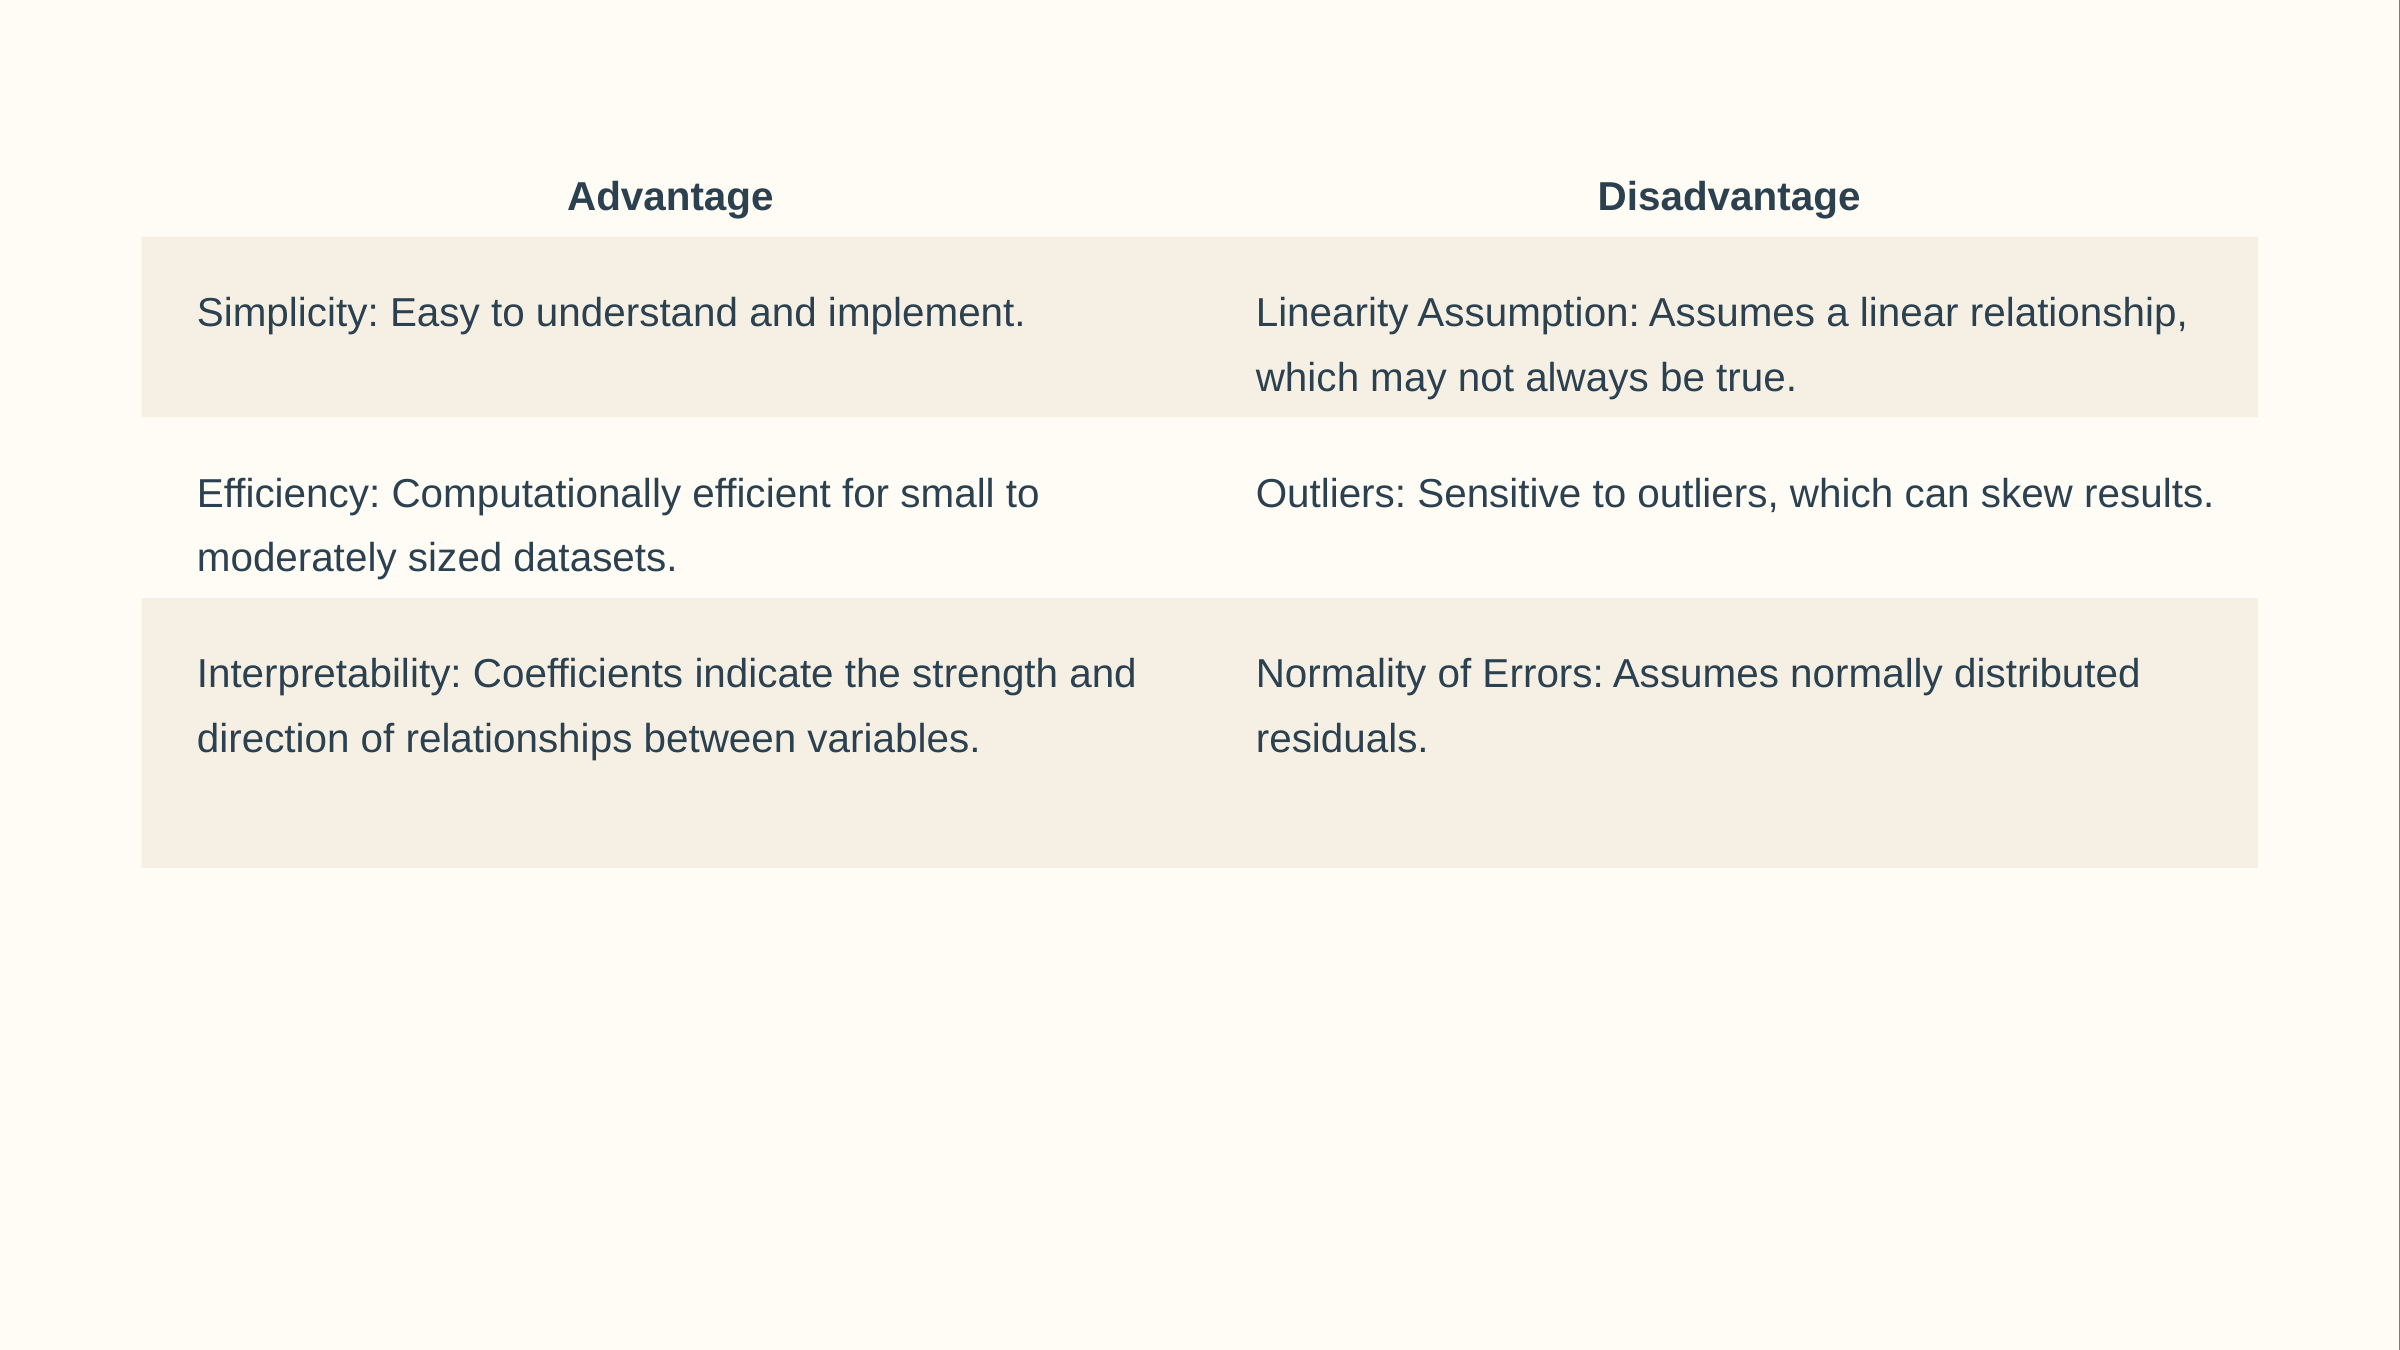

Advantage
Disadvantage

Simplicity: Easy to understand and implement.
Linearity Assumption: Assumes a linear relationship, which may not always be true.
Efficiency: Computationally efficient for small to moderately sized datasets.
Outliers: Sensitive to outliers, which can skew results.

Interpretability: Coefficients indicate the strength and direction of relationships between variables.
Normality of Errors: Assumes normally distributed residuals.